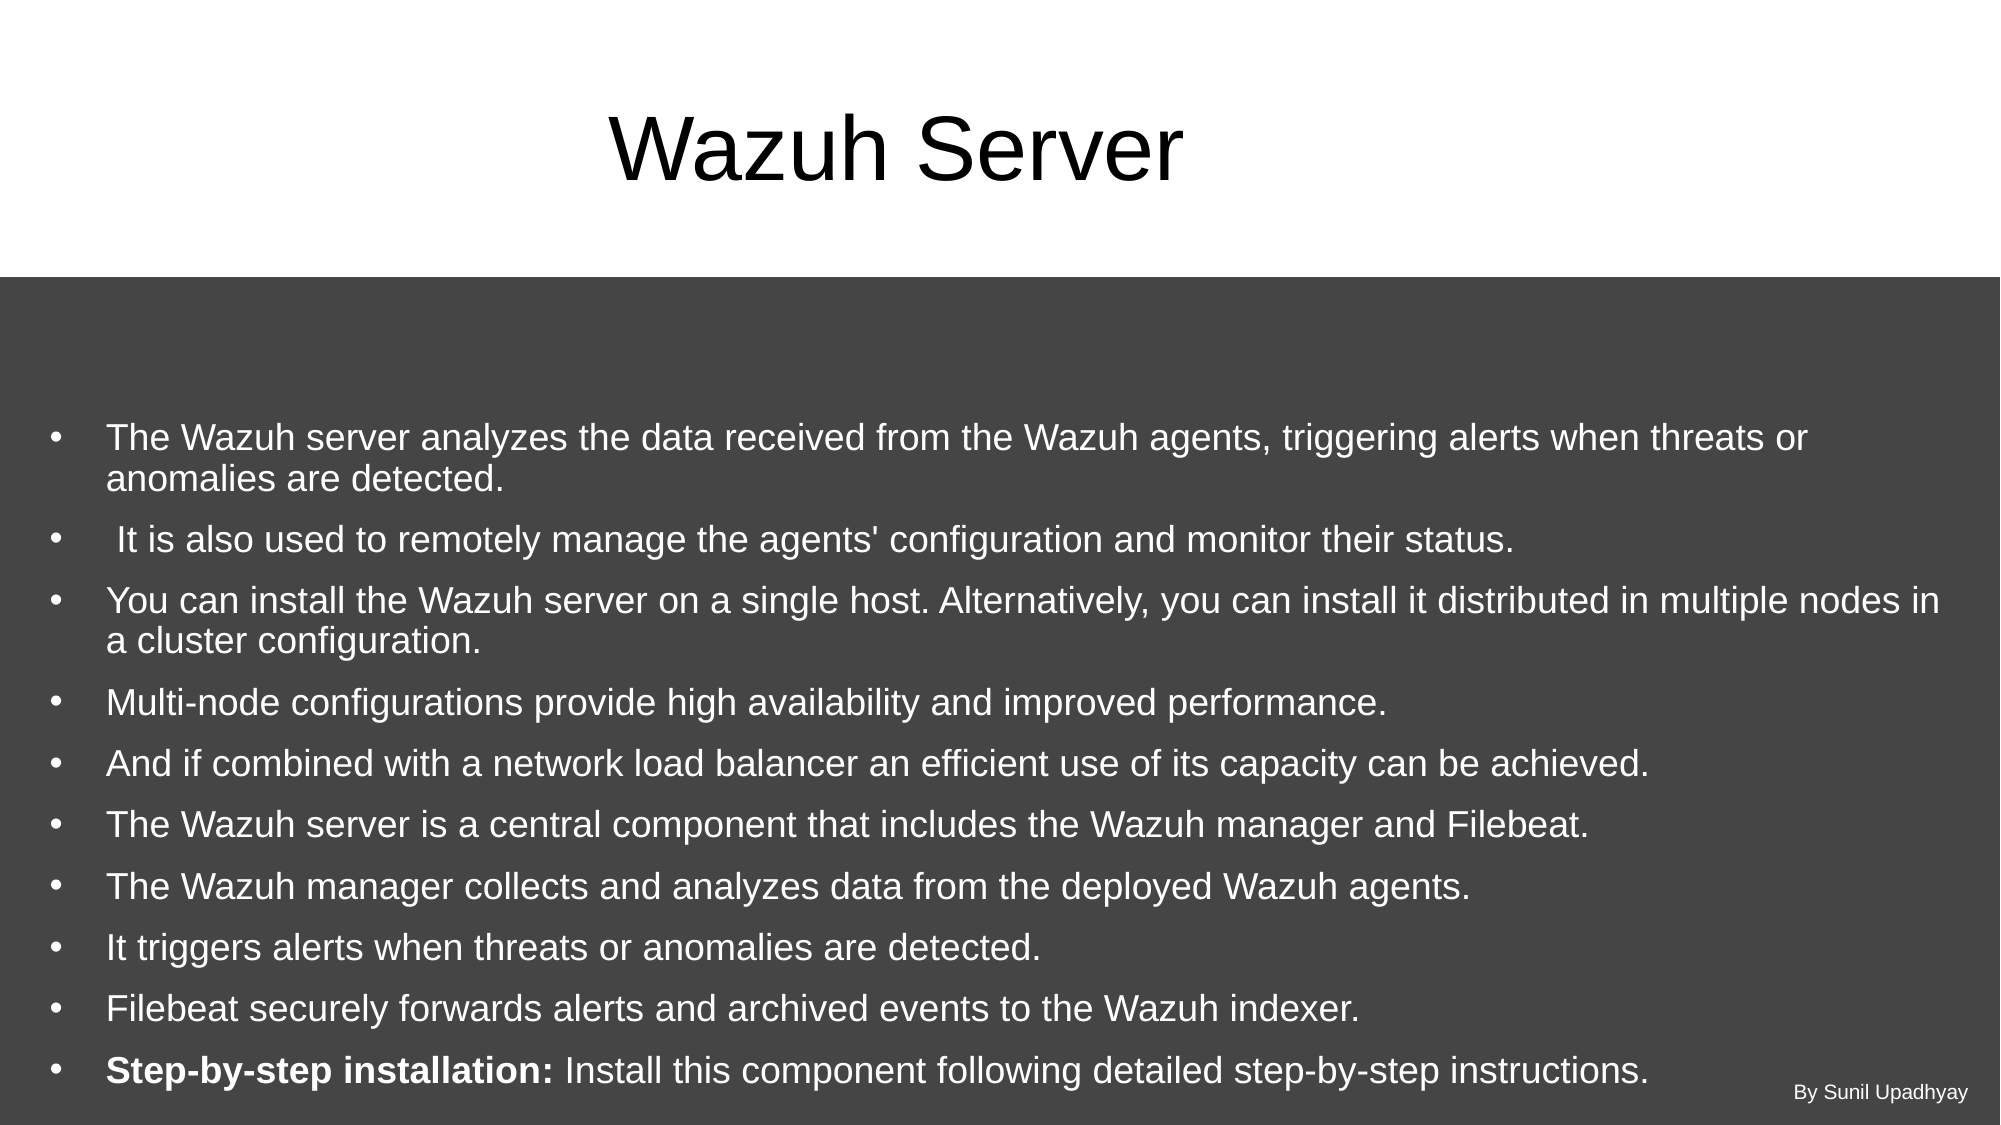

# Wazuh Server

The Wazuh server analyzes the data received from the Wazuh agents, triggering alerts when threats or anomalies are detected.
 It is also used to remotely manage the agents' configuration and monitor their status.
You can install the Wazuh server on a single host. Alternatively, you can install it distributed in multiple nodes in a cluster configuration.
Multi-node configurations provide high availability and improved performance.
And if combined with a network load balancer an efficient use of its capacity can be achieved.
The Wazuh server is a central component that includes the Wazuh manager and Filebeat.
The Wazuh manager collects and analyzes data from the deployed Wazuh agents.
It triggers alerts when threats or anomalies are detected.
Filebeat securely forwards alerts and archived events to the Wazuh indexer.
Step-by-step installation: Install this component following detailed step-by-step instructions.

By Sunil Upadhyay